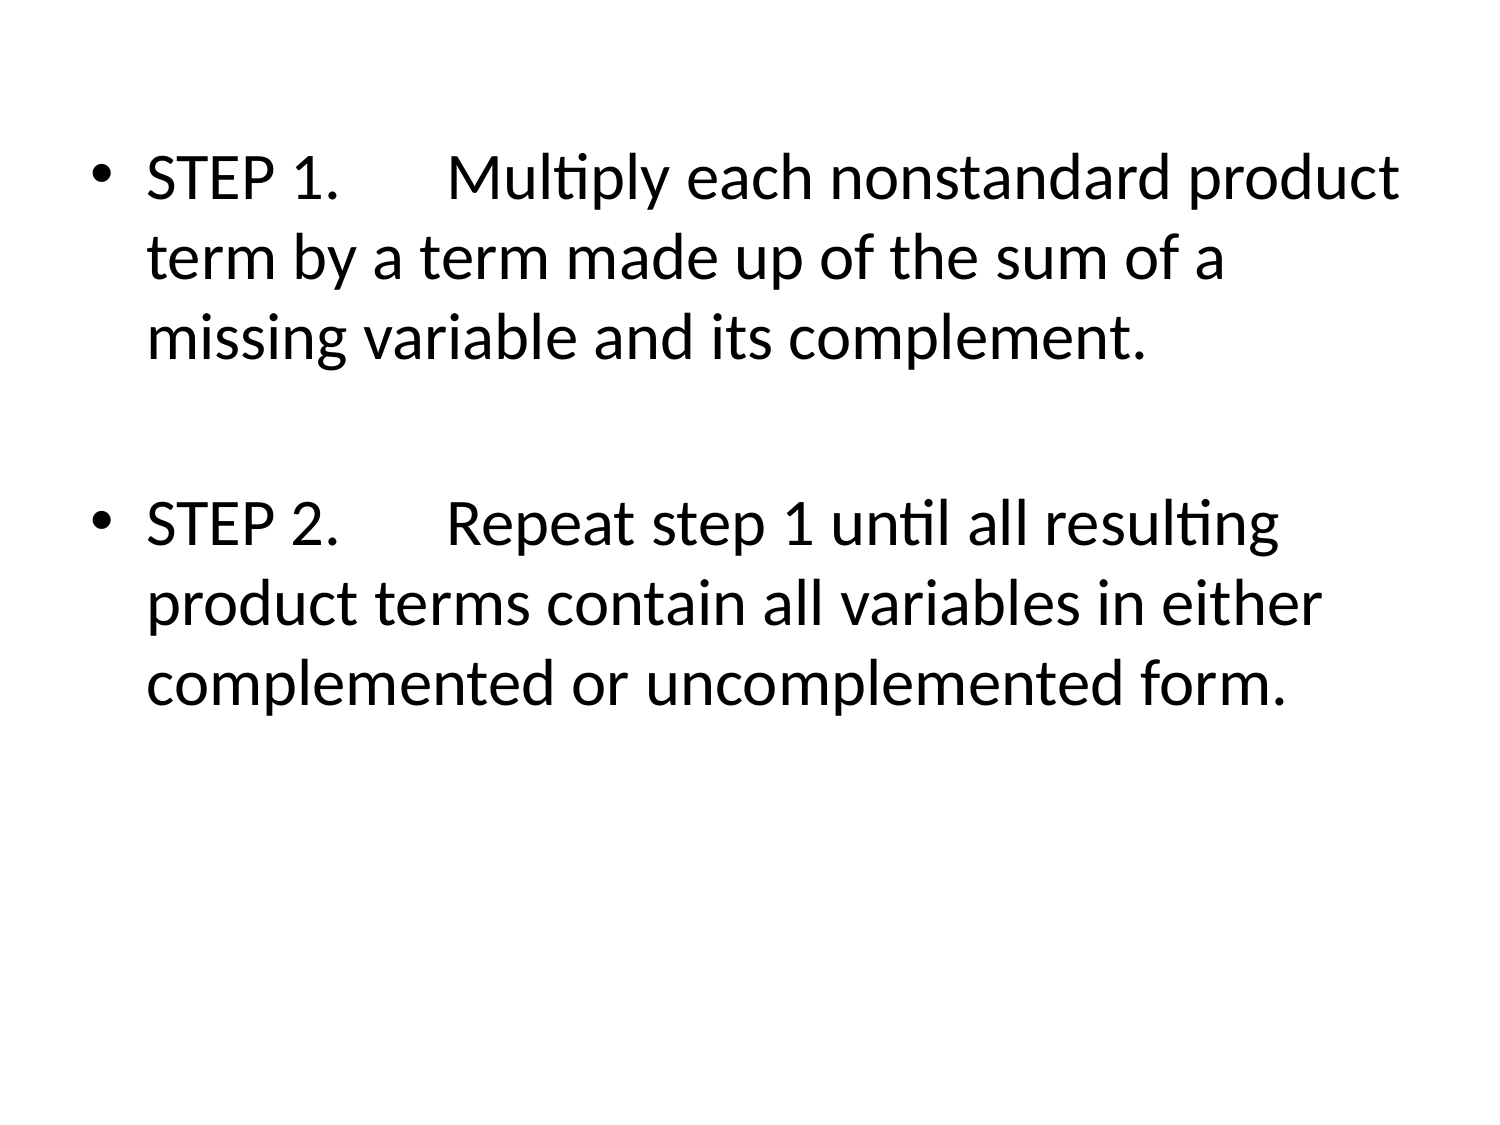

#
STEP 1.	Multiply each nonstandard product term by a term made up of the sum of a missing variable and its complement.

STEP 2.	Repeat step 1 until all resulting product terms contain all variables in either complemented or uncomplemented form.